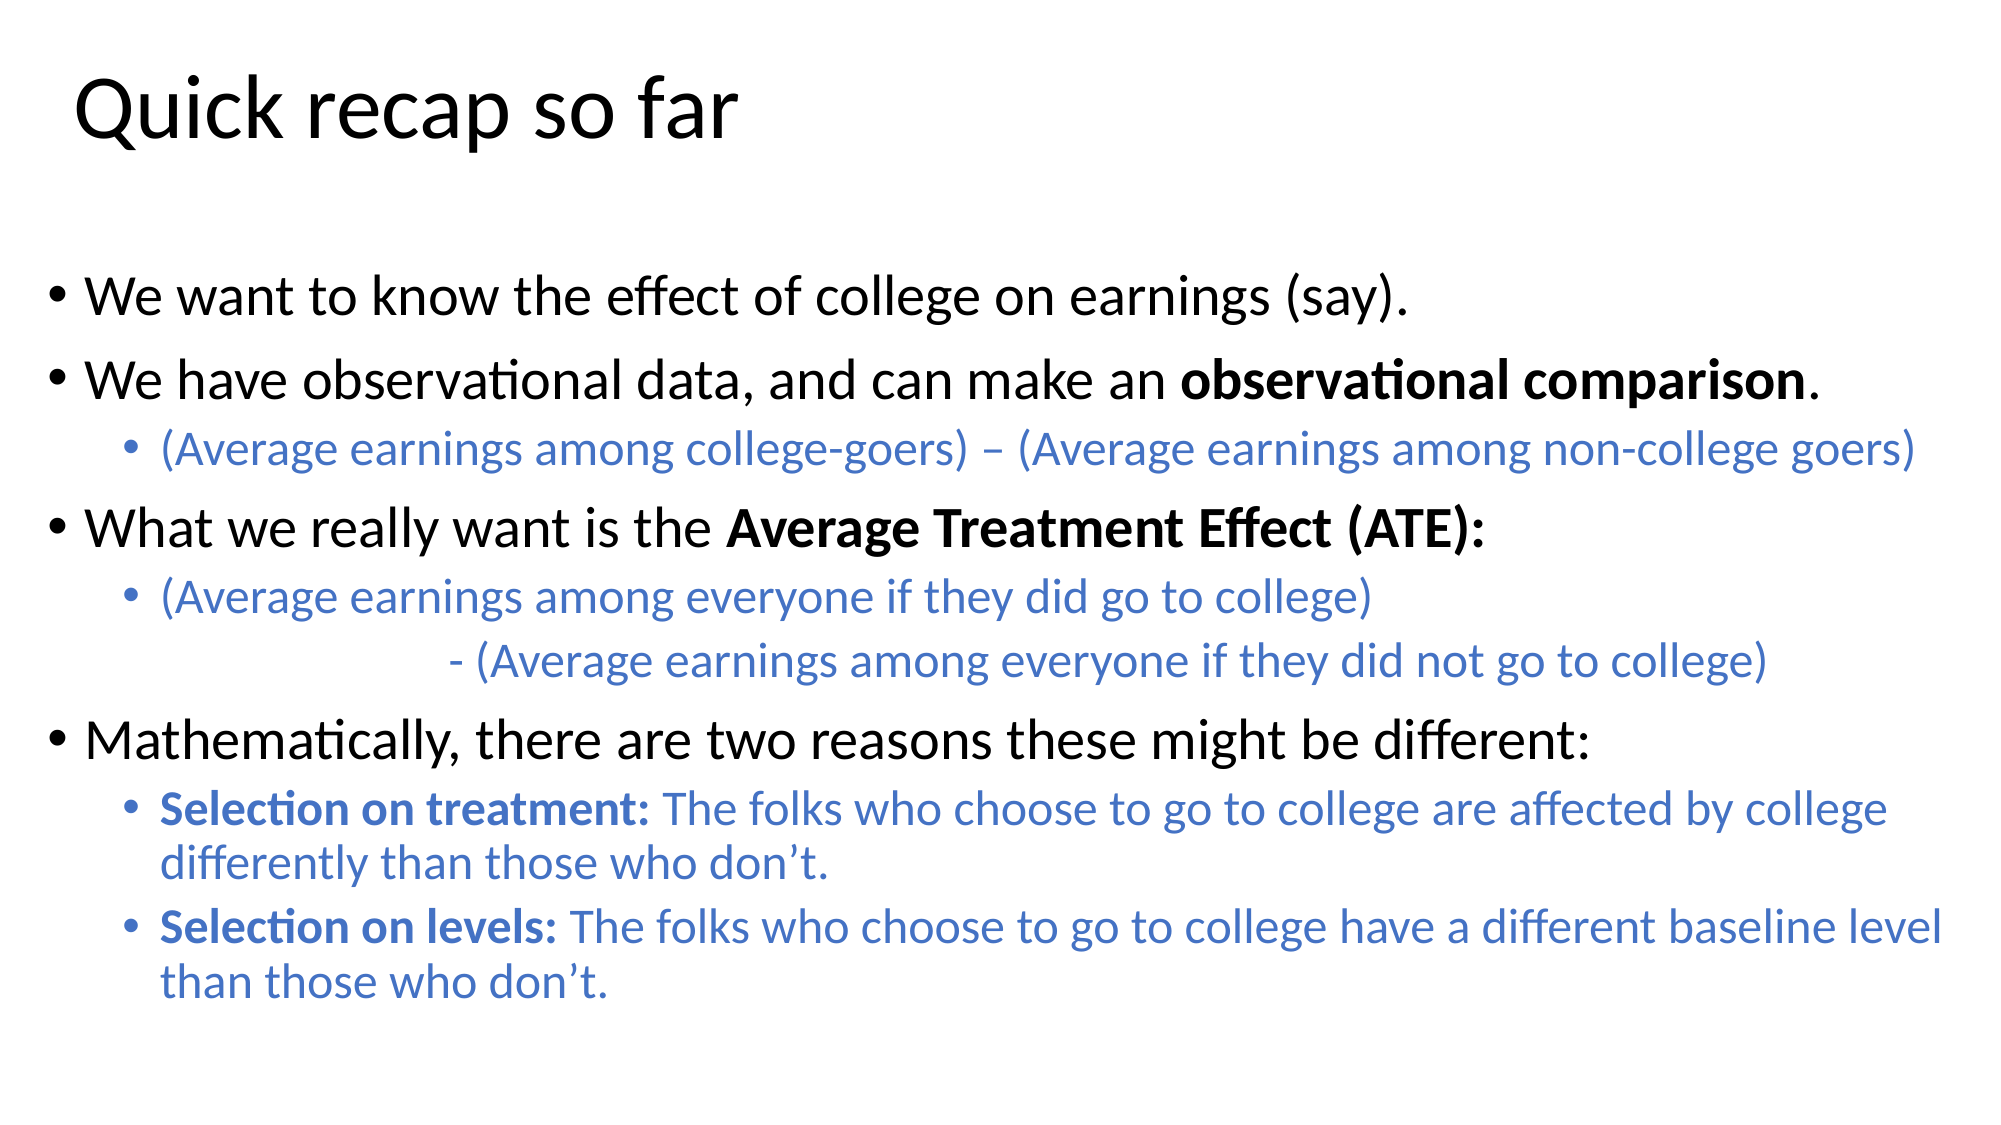

# Quick recap so far
We want to know the effect of college on earnings (say).
We have observational data, and can make an observational comparison.
(Average earnings among college-goers) – (Average earnings among non-college goers)
What we really want is the Average Treatment Effect (ATE):
(Average earnings among everyone if they did go to college)
                             - (Average earnings among everyone if they did not go to college)
Mathematically, there are two reasons these might be different:
Selection on treatment: The folks who choose to go to college are affected by college differently than those who don’t.
Selection on levels: The folks who choose to go to college have a different baseline level than those who don’t.